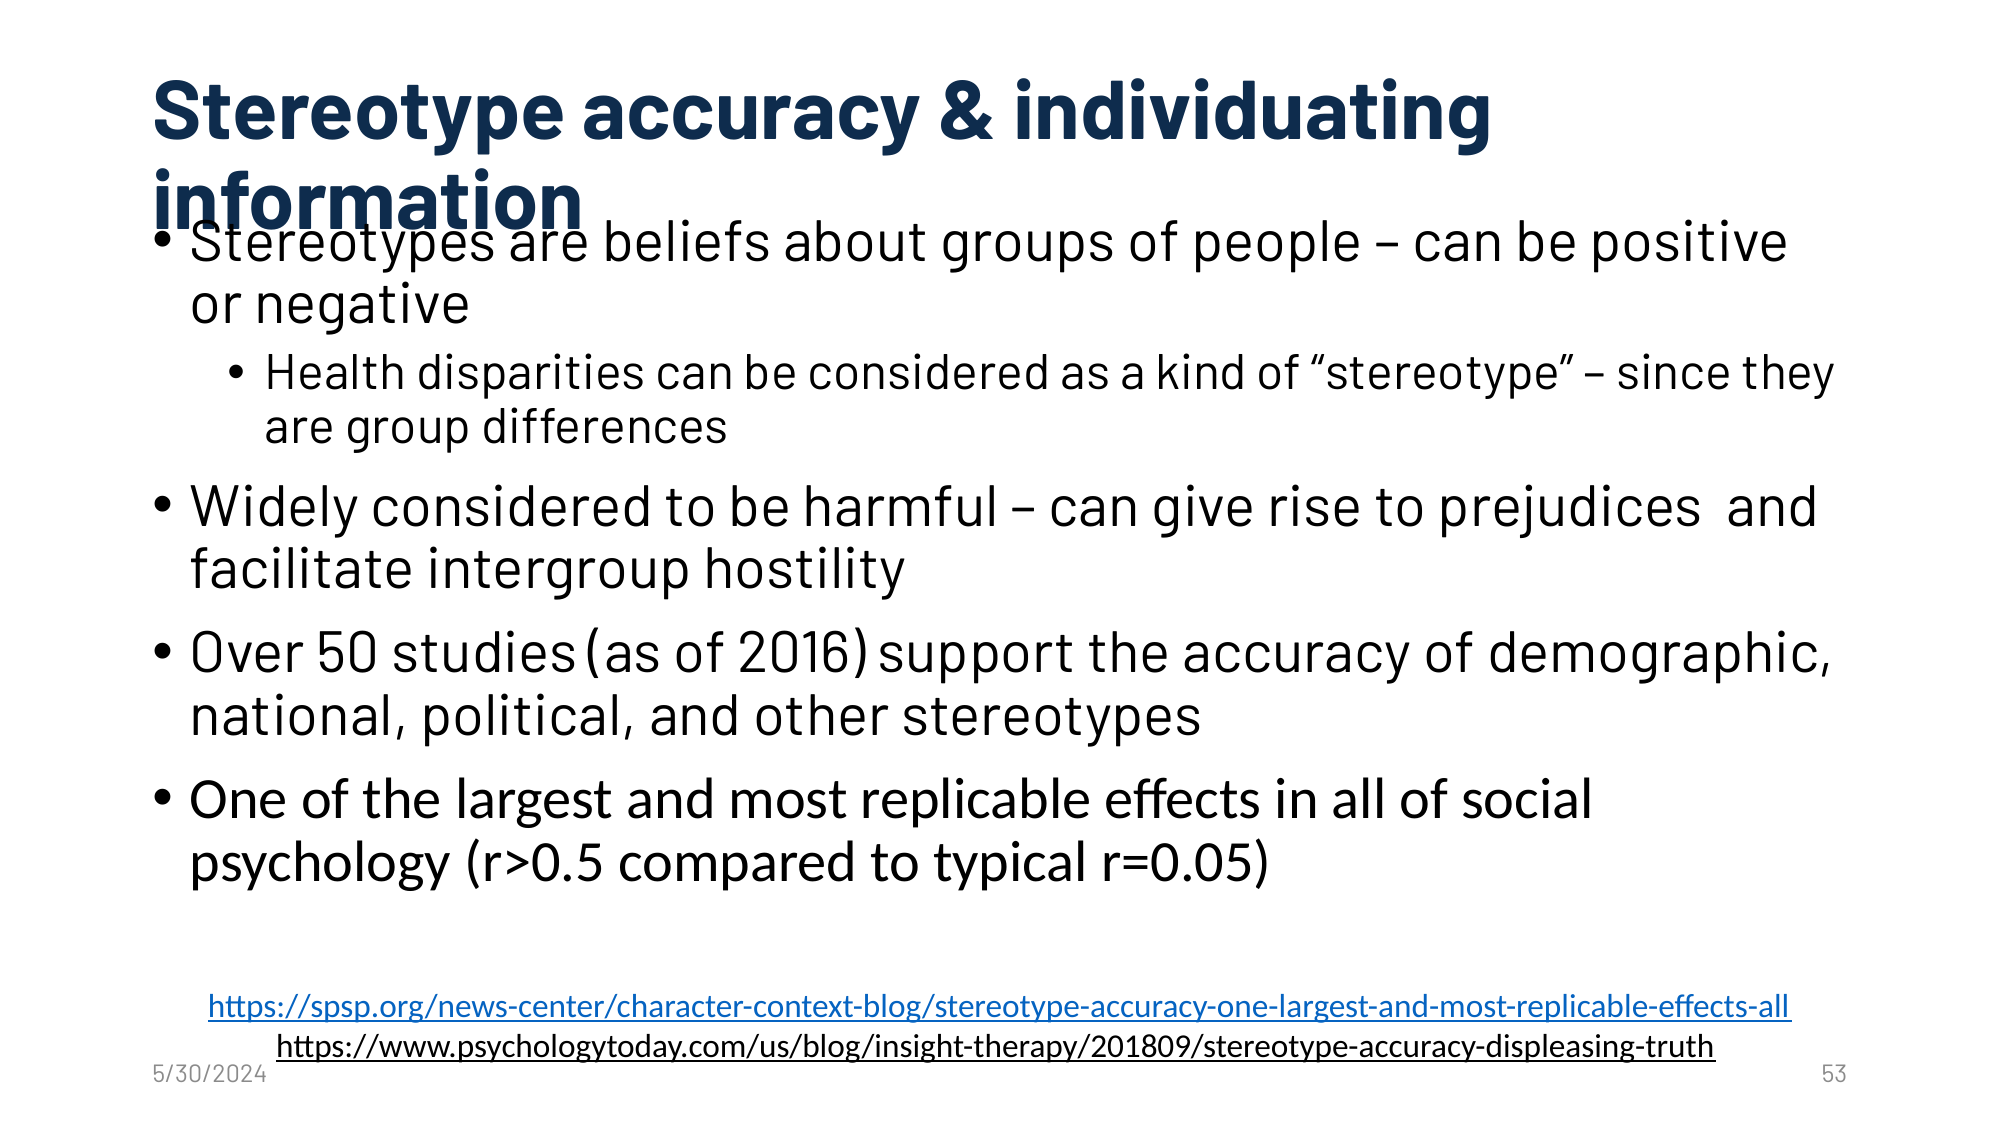

# Stereotype accuracy & individuating information
Stereotypes are beliefs about groups of people – can be positive or negative
Health disparities can be considered as a kind of “stereotype” – since they are group differences
Widely considered to be harmful – can give rise to prejudices  and facilitate intergroup hostility
Over 50 studies (as of 2016) support the accuracy of demographic, national, political, and other stereotypes
One of the largest and most replicable effects in all of social psychology (r>0.5 compared to typical r=0.05)
https://spsp.org/news-center/character-context-blog/stereotype-accuracy-one-largest-and-most-replicable-effects-all
https://www.psychologytoday.com/us/blog/insight-therapy/201809/stereotype-accuracy-displeasing-truth
5/30/2024
53